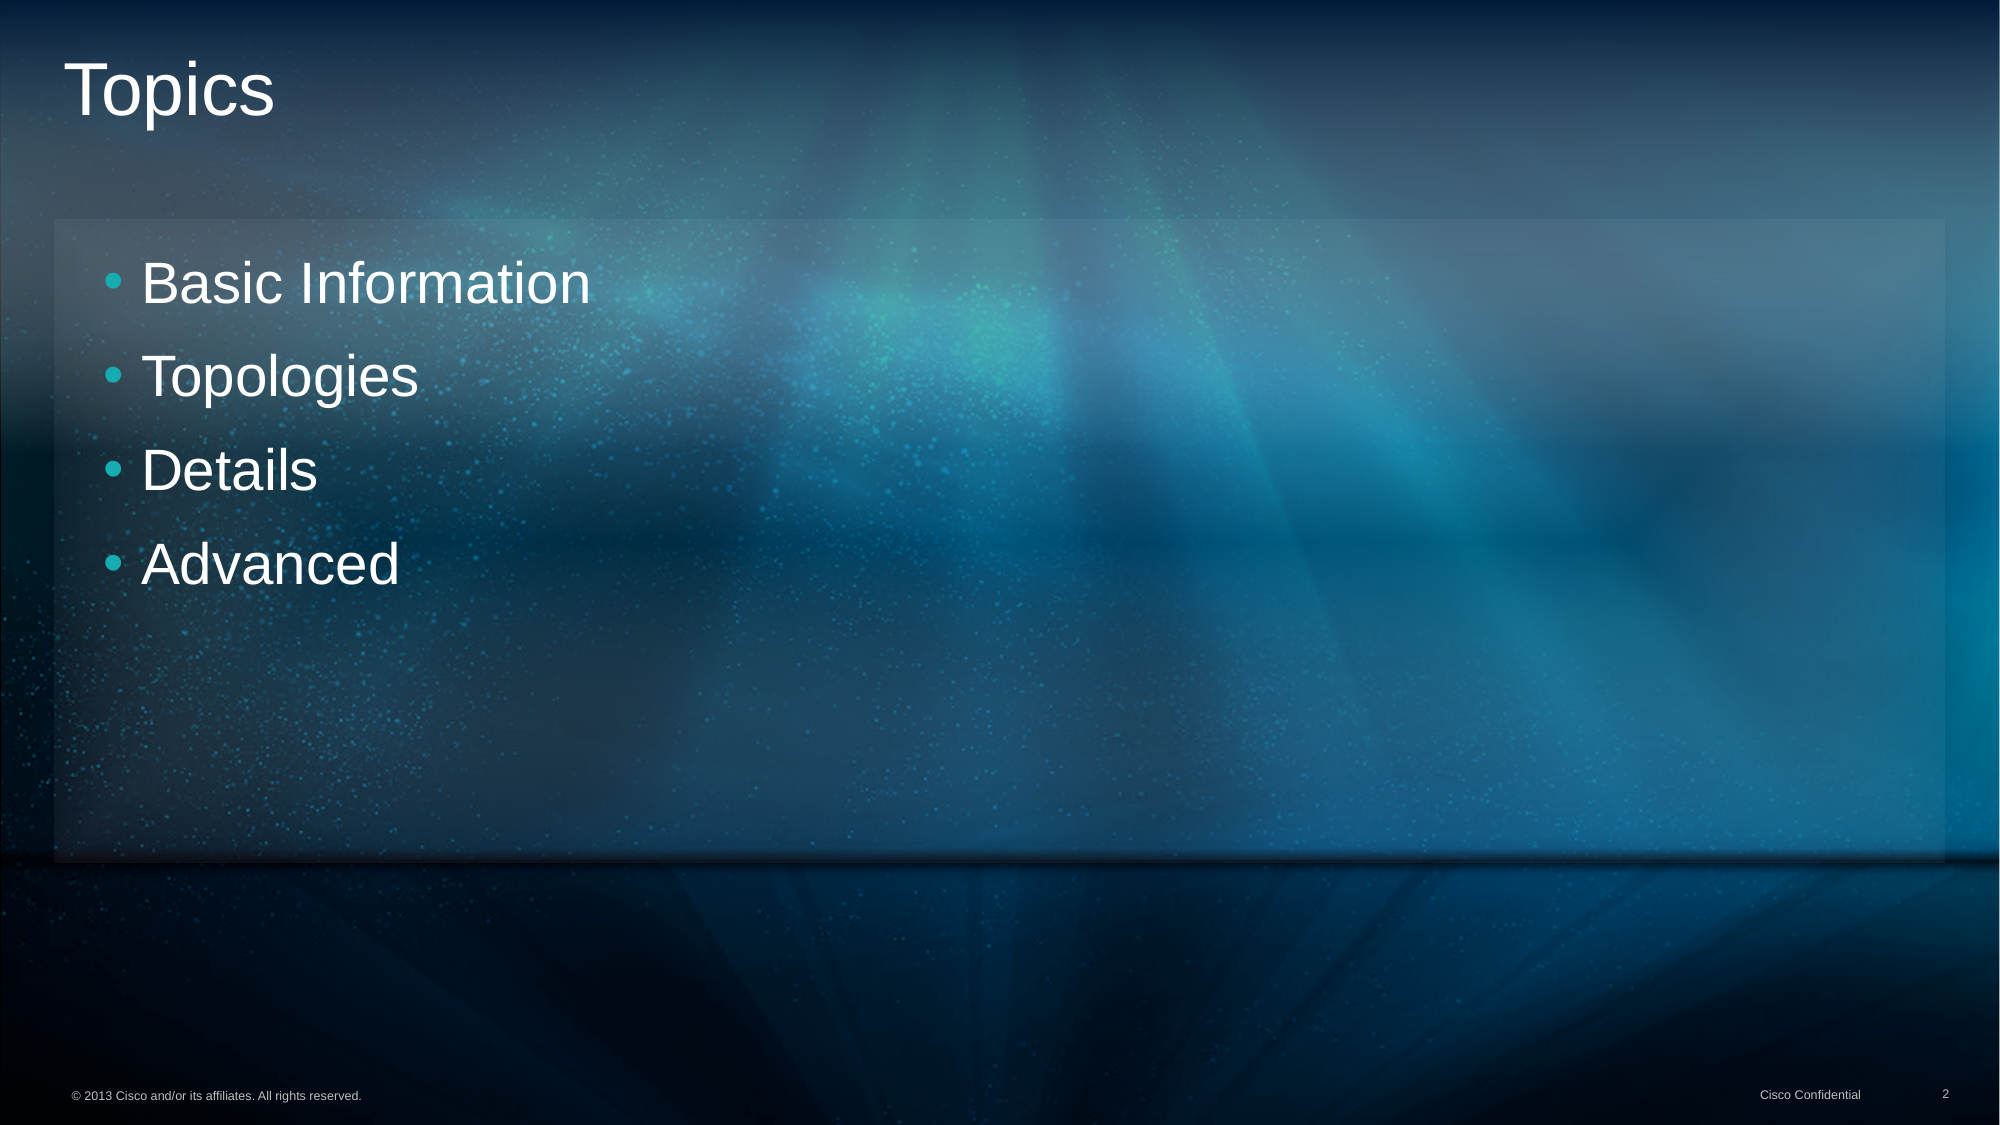

# Topics

Basic Information
Topologies
Details
Advanced